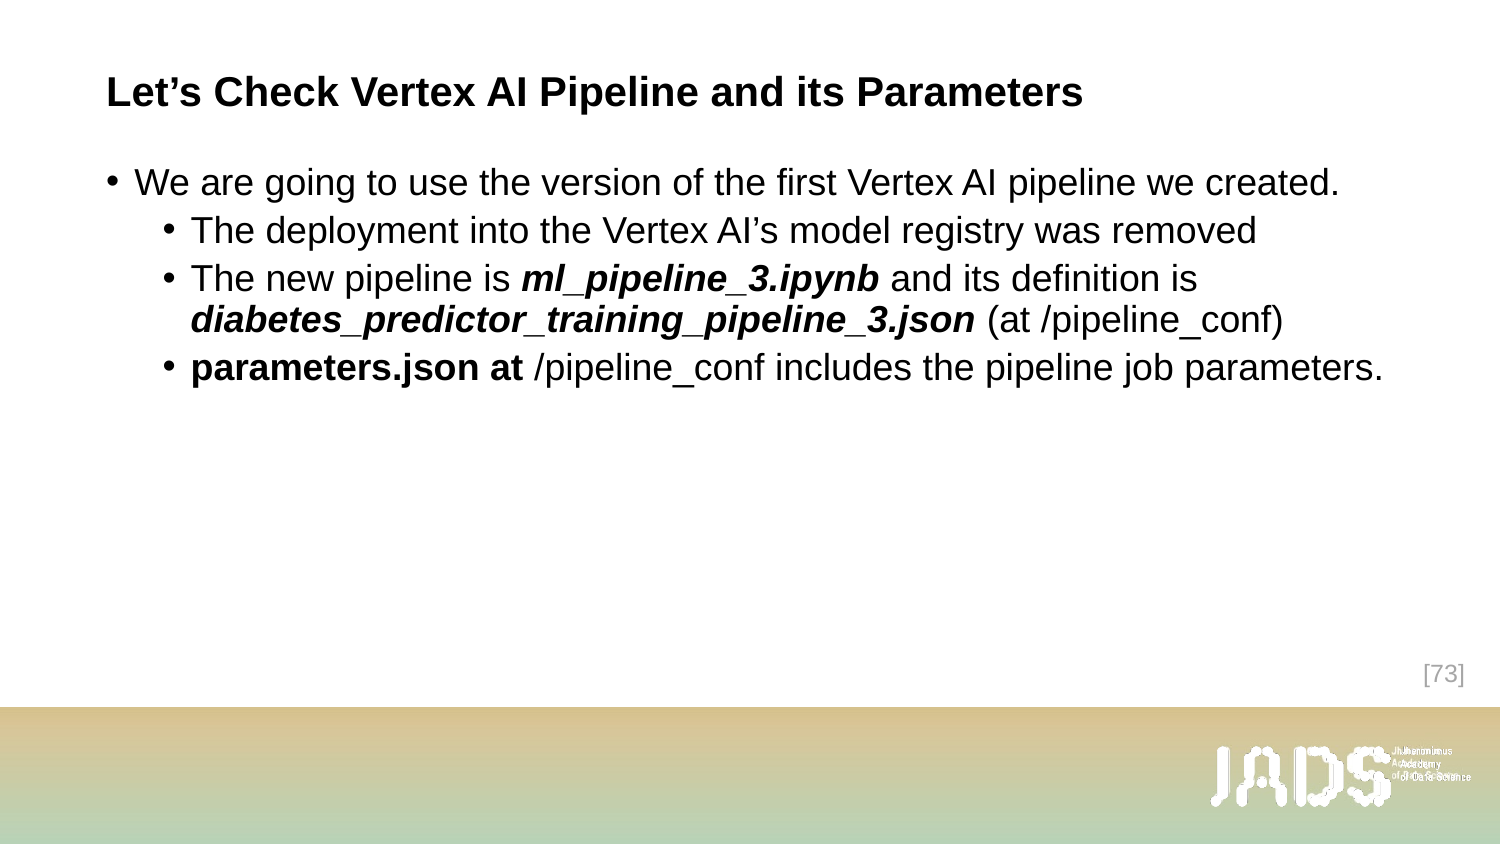

# Let’s Check Vertex AI Pipeline and its Parameters
We are going to use the version of the first Vertex AI pipeline we created.
The deployment into the Vertex AI’s model registry was removed
The new pipeline is ml_pipeline_3.ipynb and its definition is diabetes_predictor_training_pipeline_3.json (at /pipeline_conf)
parameters.json at /pipeline_conf includes the pipeline job parameters.

[73]